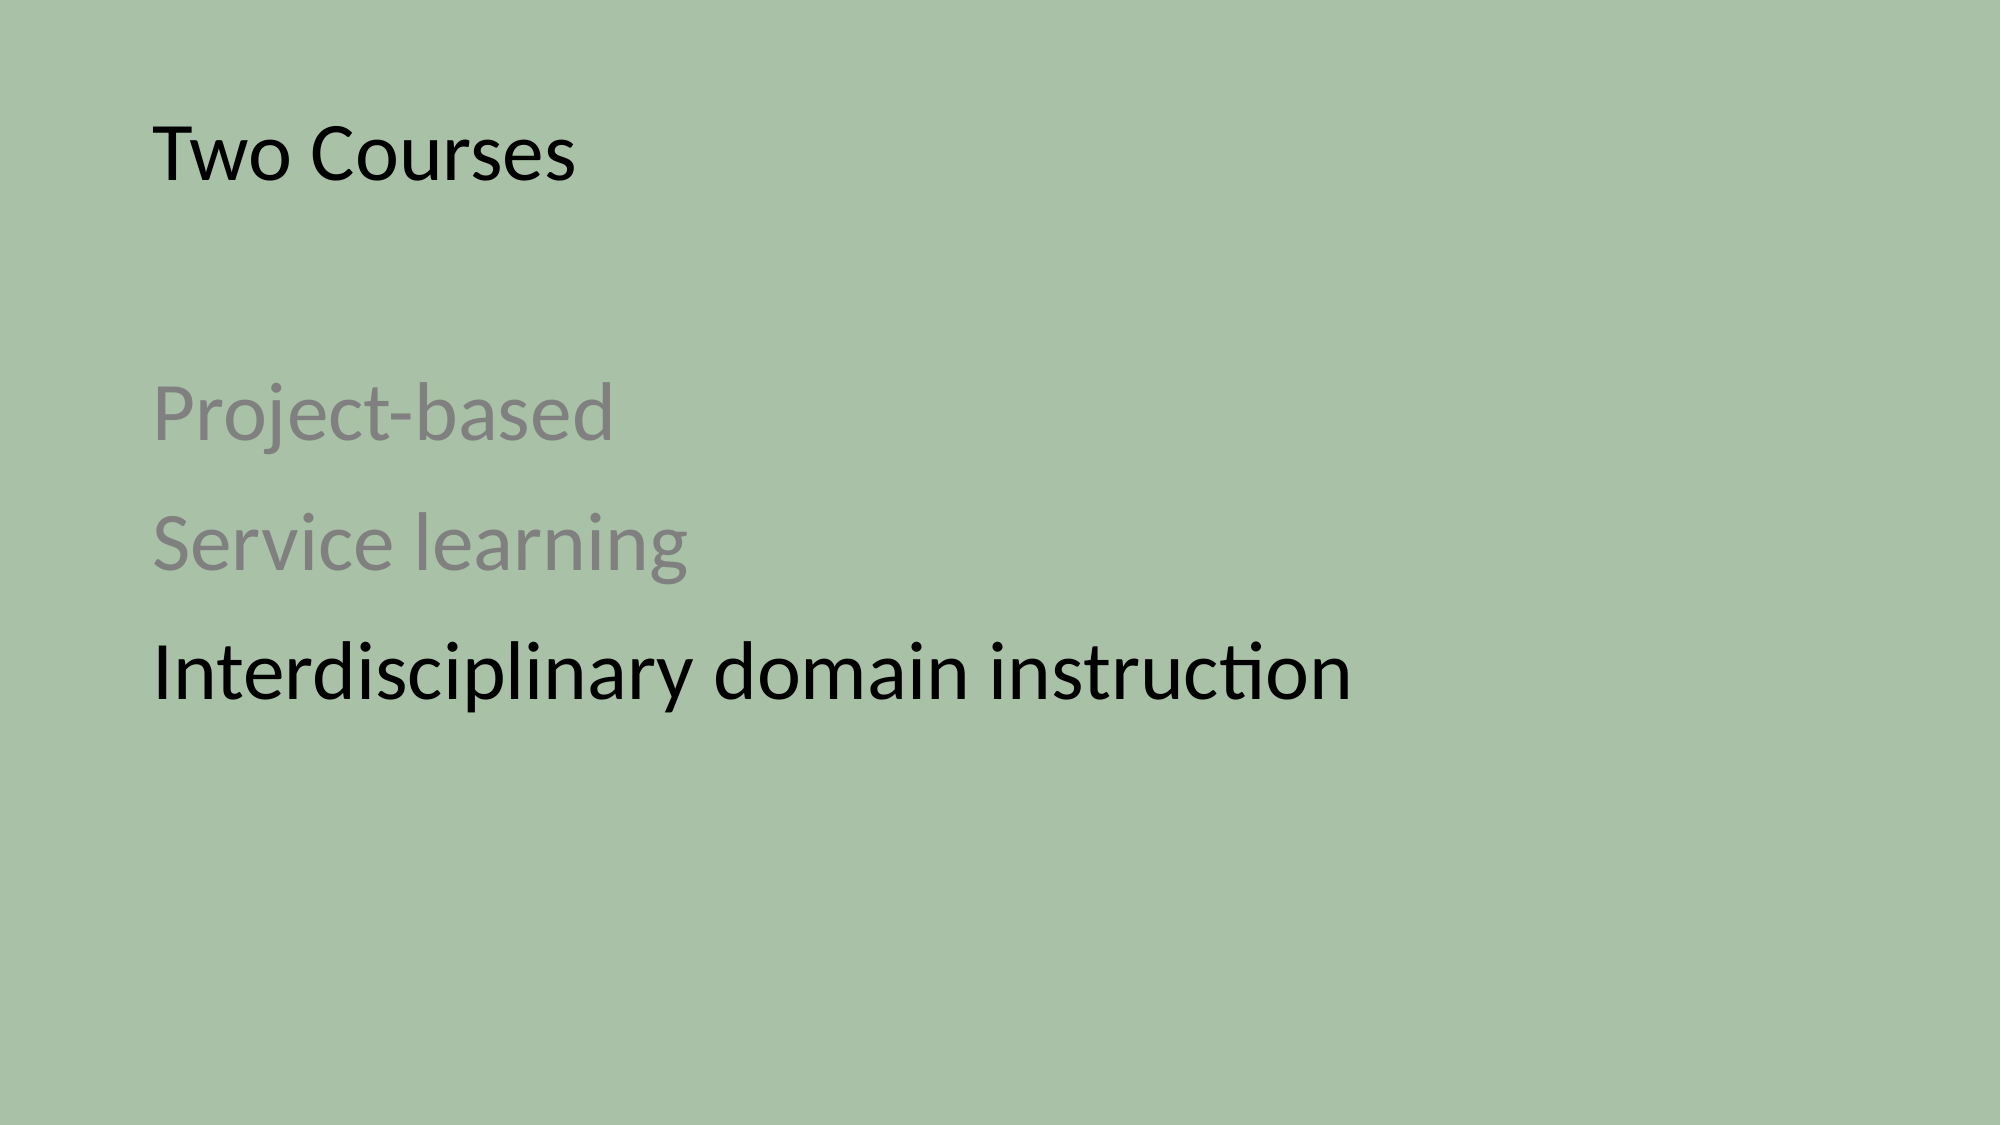

# Two Courses Project-based Service learning Interdisciplinary domain instruction